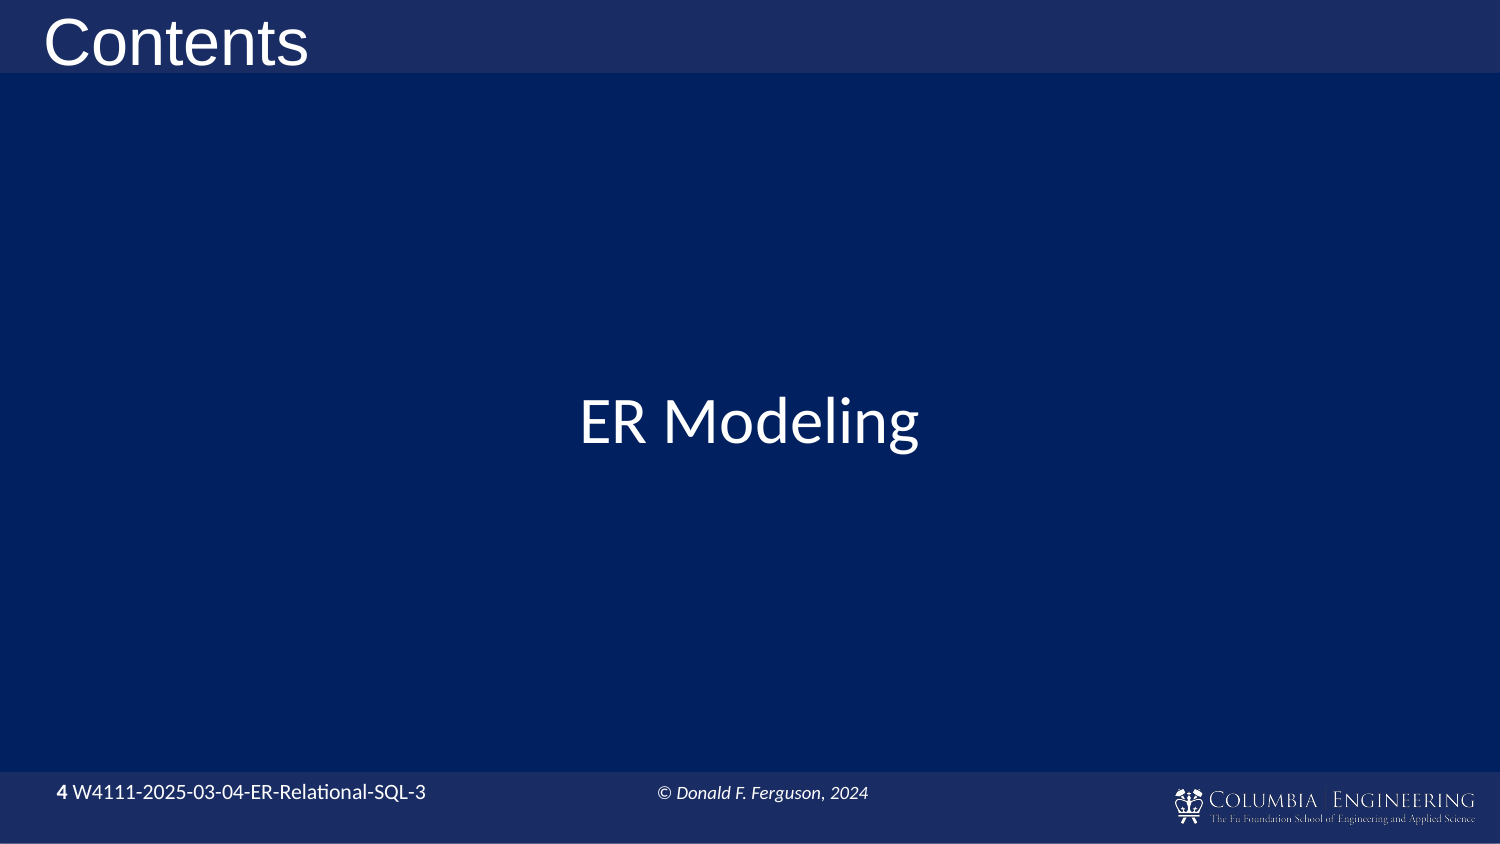

# Contents

ER Modeling
Swapping the order today
because it is easier to
understand some of the
concepts in SQL.